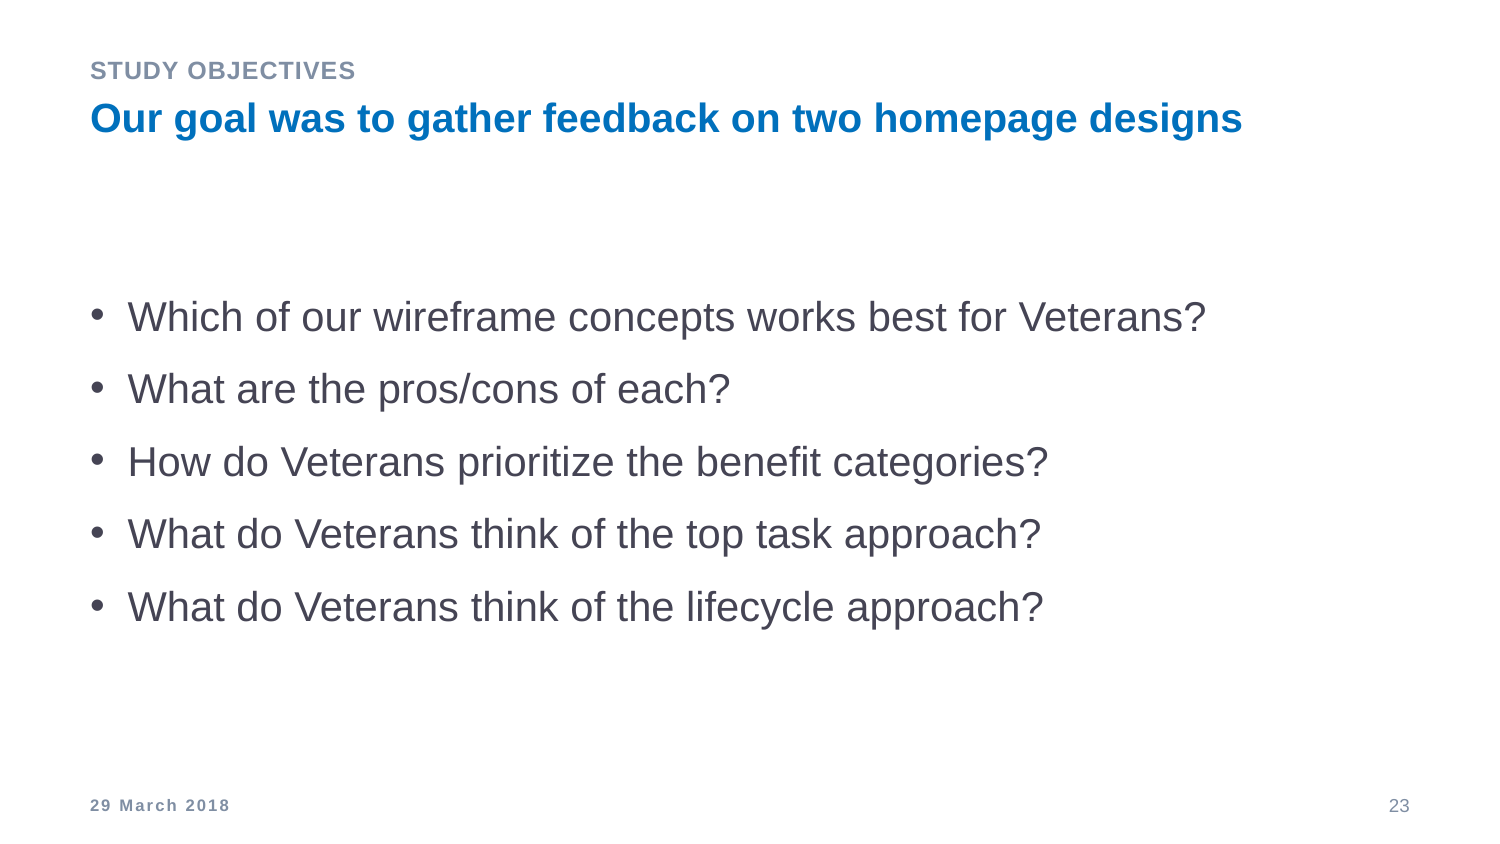

Study objectives
# Our goal was to gather feedback on two homepage designs
Which of our wireframe concepts works best for Veterans?
What are the pros/cons of each?
How do Veterans prioritize the benefit categories?
What do Veterans think of the top task approach?
What do Veterans think of the lifecycle approach?
29 March 2018

23